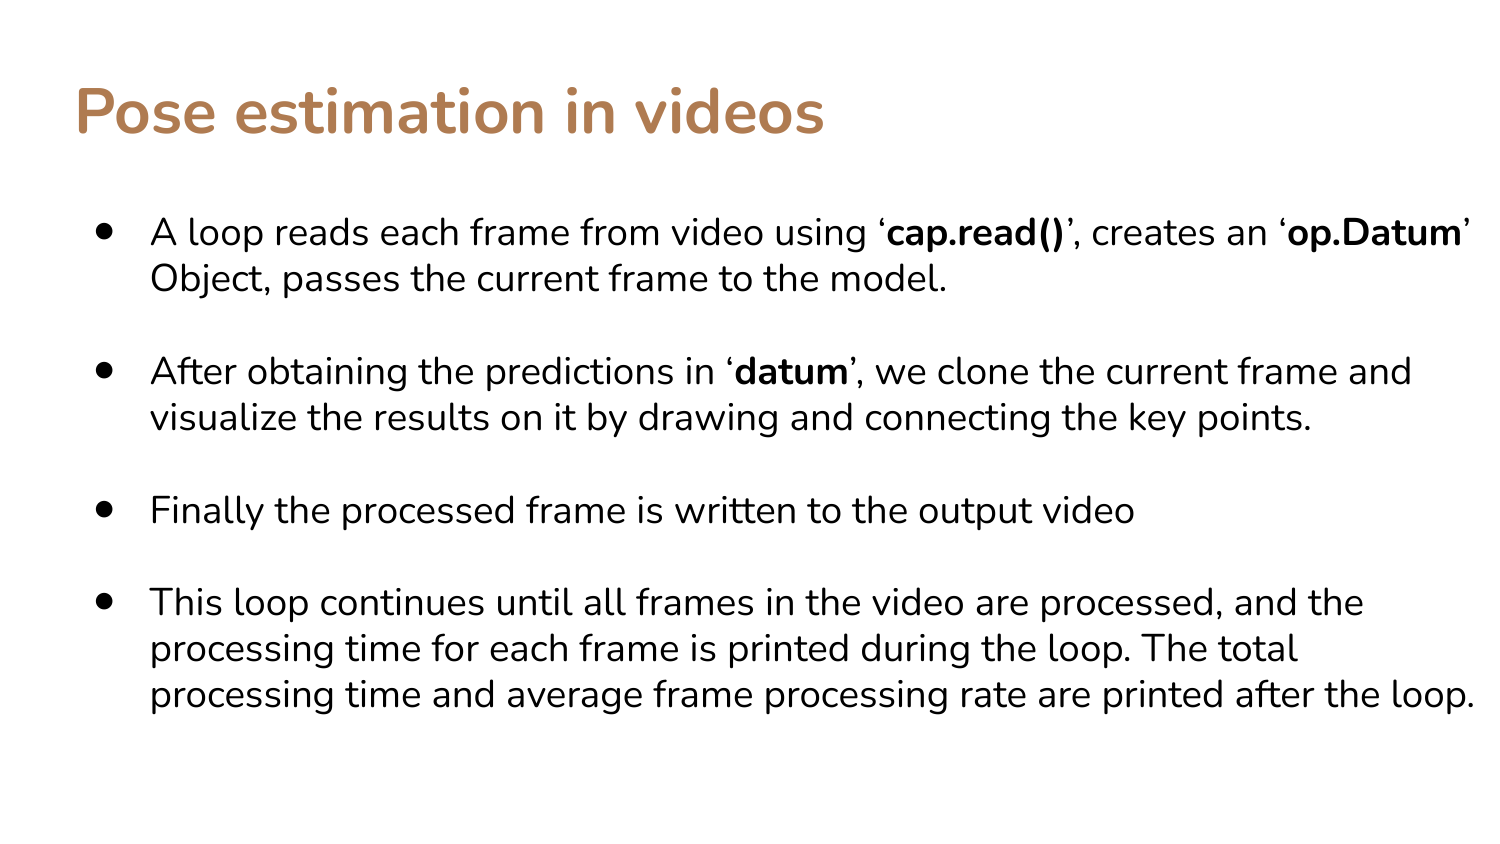

Pose estimation in videos

A loop reads each frame from video using ‘cap.read()’, creates an ‘op.Datum’
Object, passes the current frame to the model.

After obtaining the predictions in ‘datum’, we clone the current frame and visualize the results on it by drawing and connecting the key points.

Finally the processed frame is written to the output video

This loop continues until all frames in the video are processed, and the processing time for each frame is printed during the loop. The total processing time and average frame processing rate are printed after the loop.